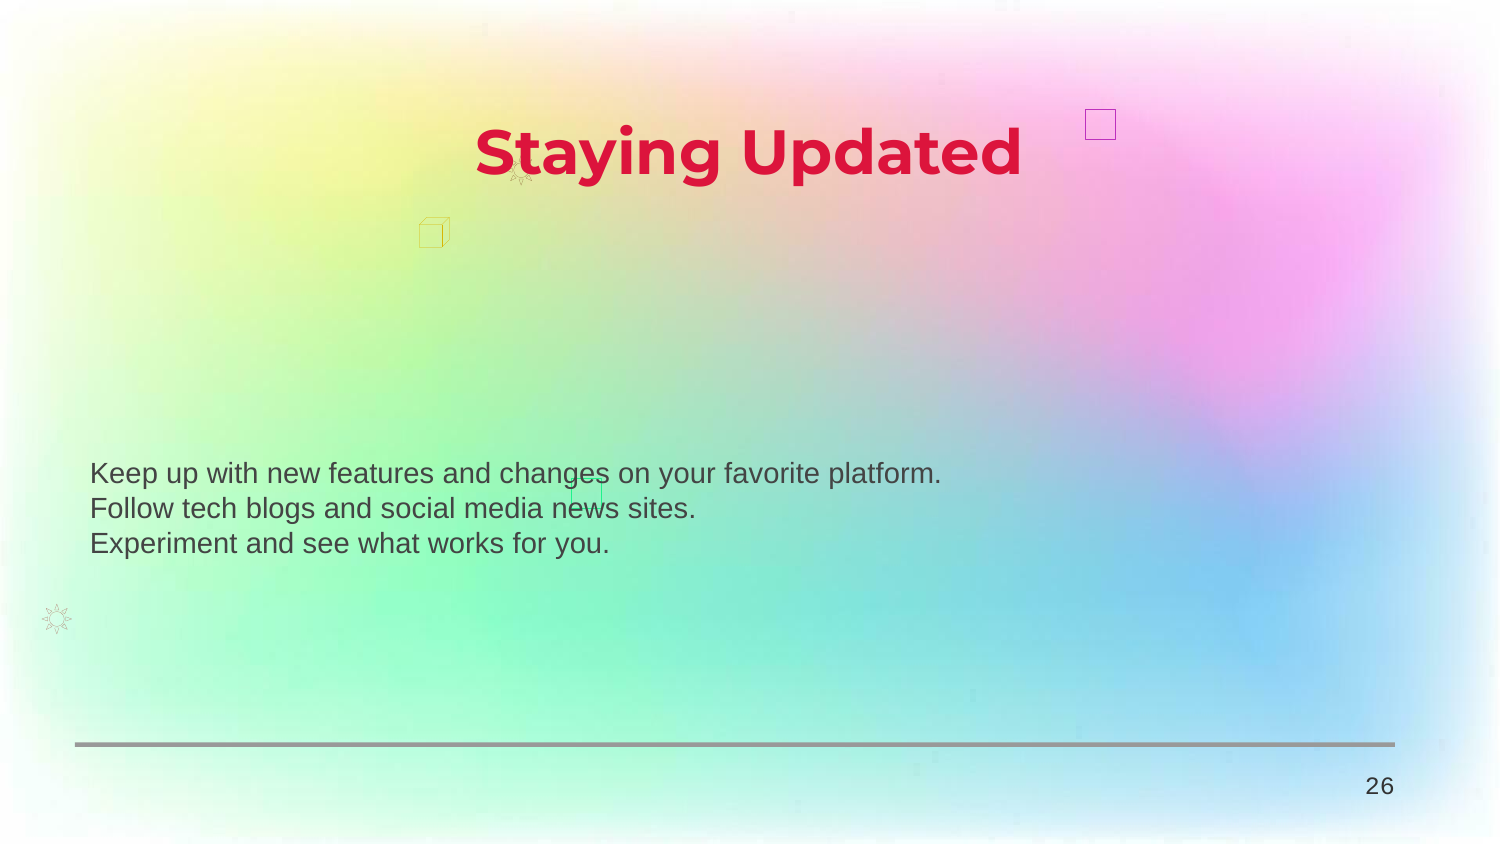

Staying Updated

Keep up with new features and changes on your favorite platform.
Follow tech blogs and social media news sites.
Experiment and see what works for you.

26